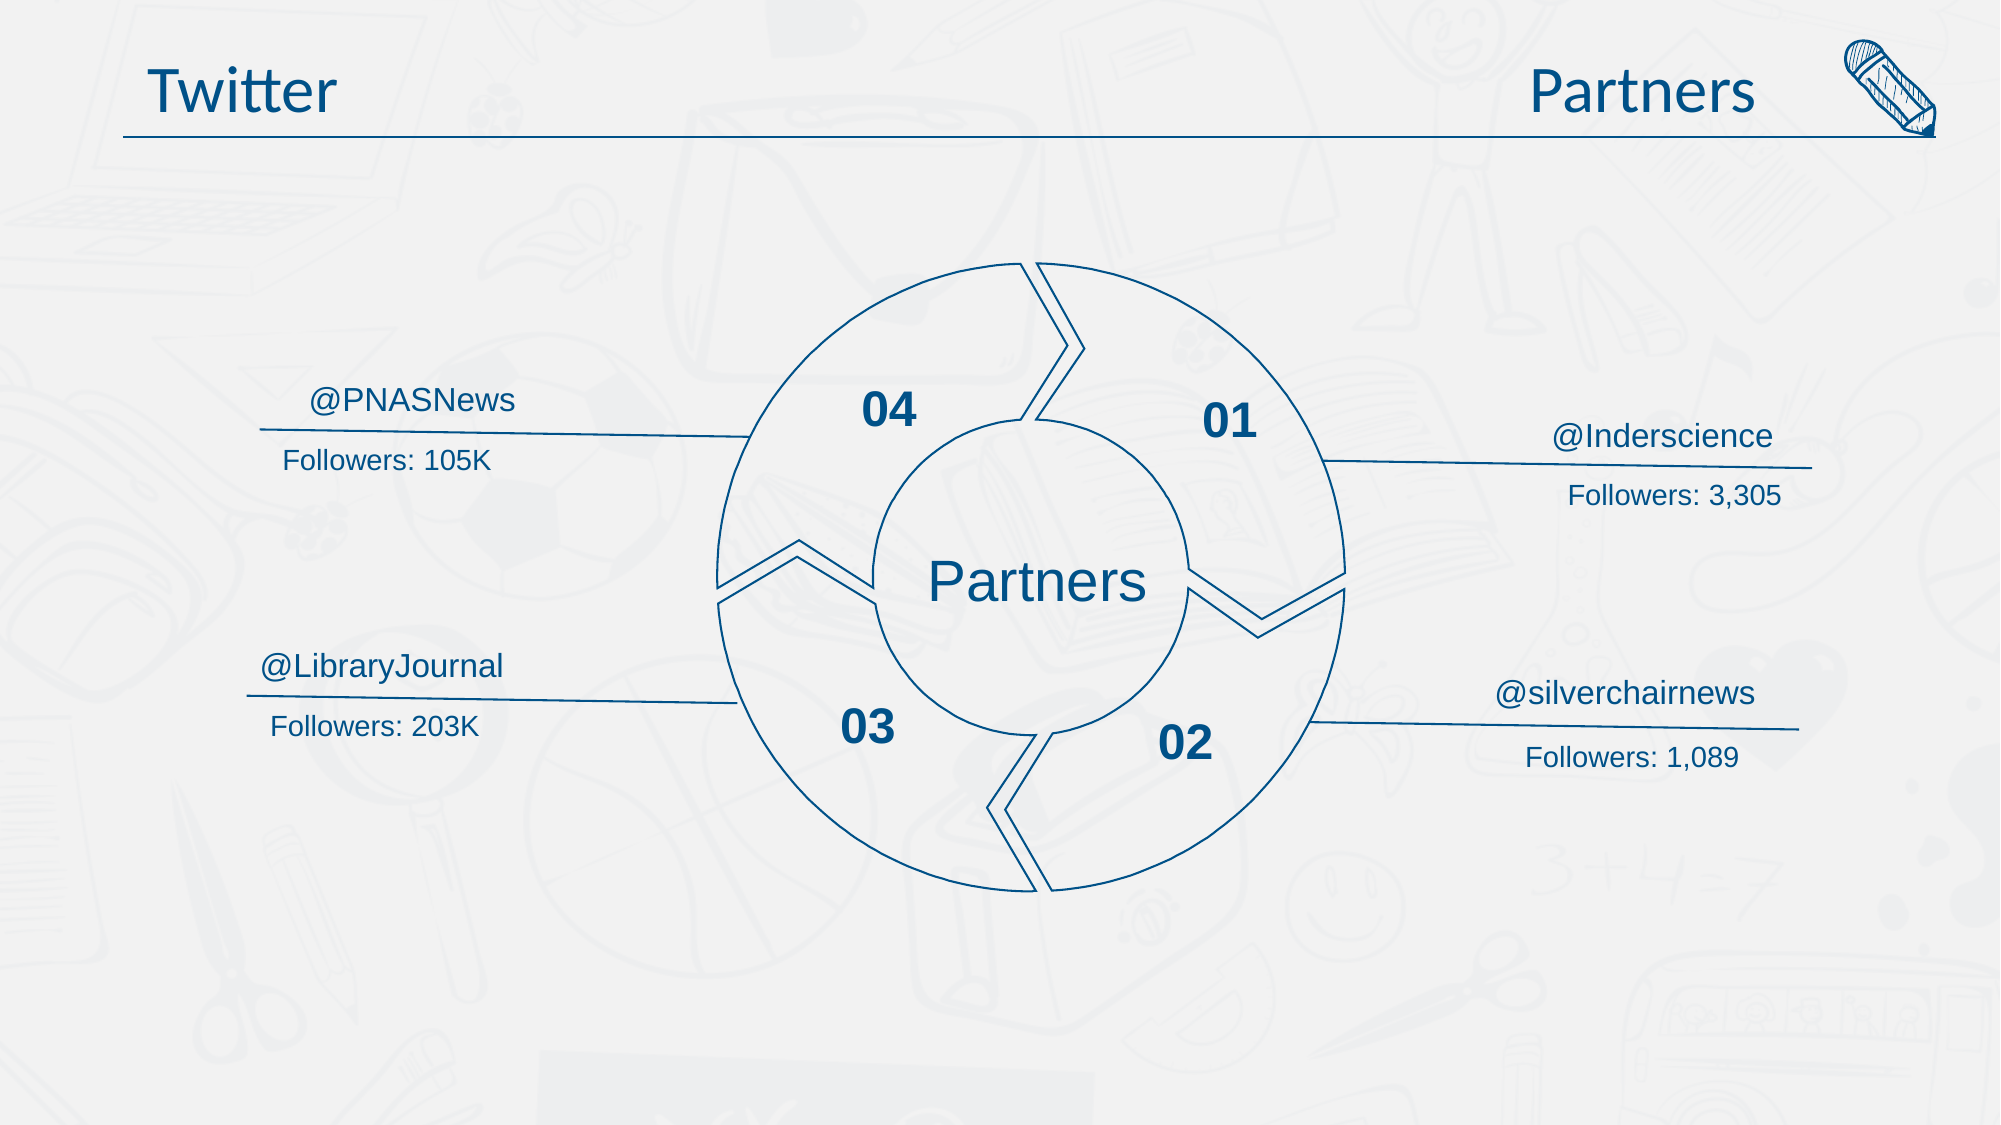

Partners
Twitter

04
01

03
02
@PNASNews
@Inderscience

Followers: 105K
Followers: 3,305
Partners
@LibraryJournal
@silverchairnews

Followers: 203K
Followers: 1,089